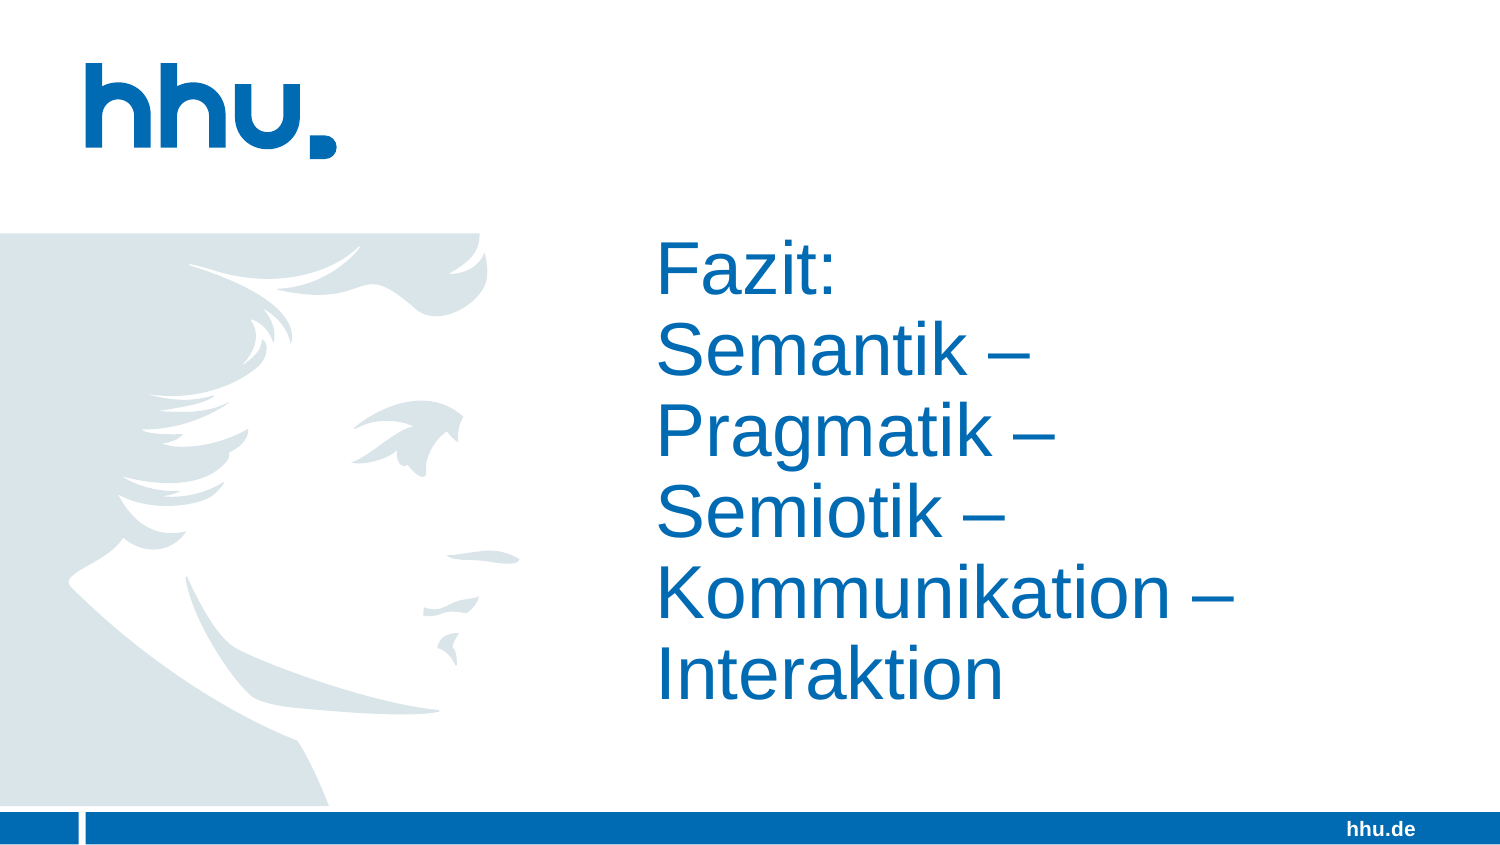

# Fazit: Semantik – Pragmatik – Semiotik – Kommunikation – Interaktion